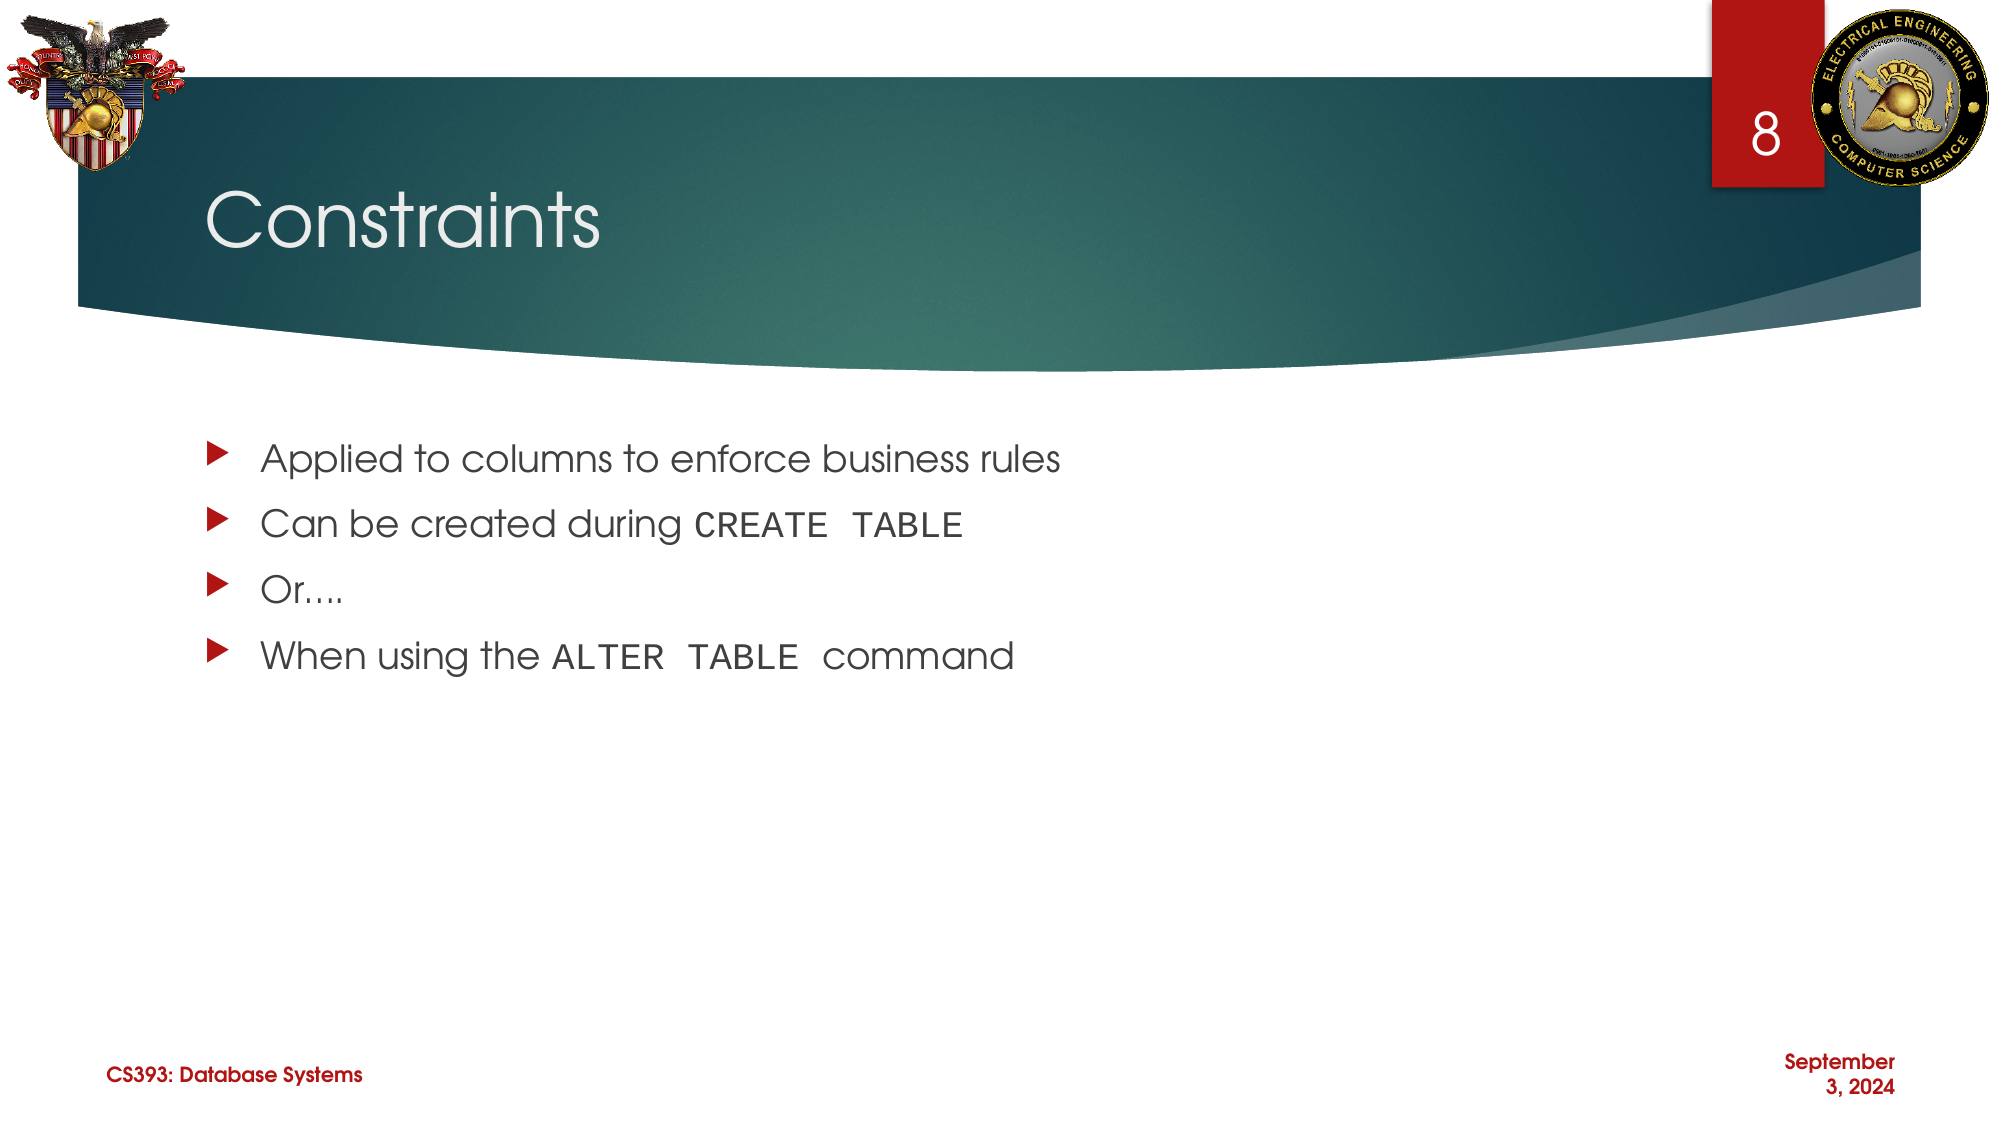

8
# Constraints
Applied to columns to enforce business rules
Can be created during CREATE TABLE
Or….
When using the ALTER TABLE command
CS393: Database Systems
September 3, 2024